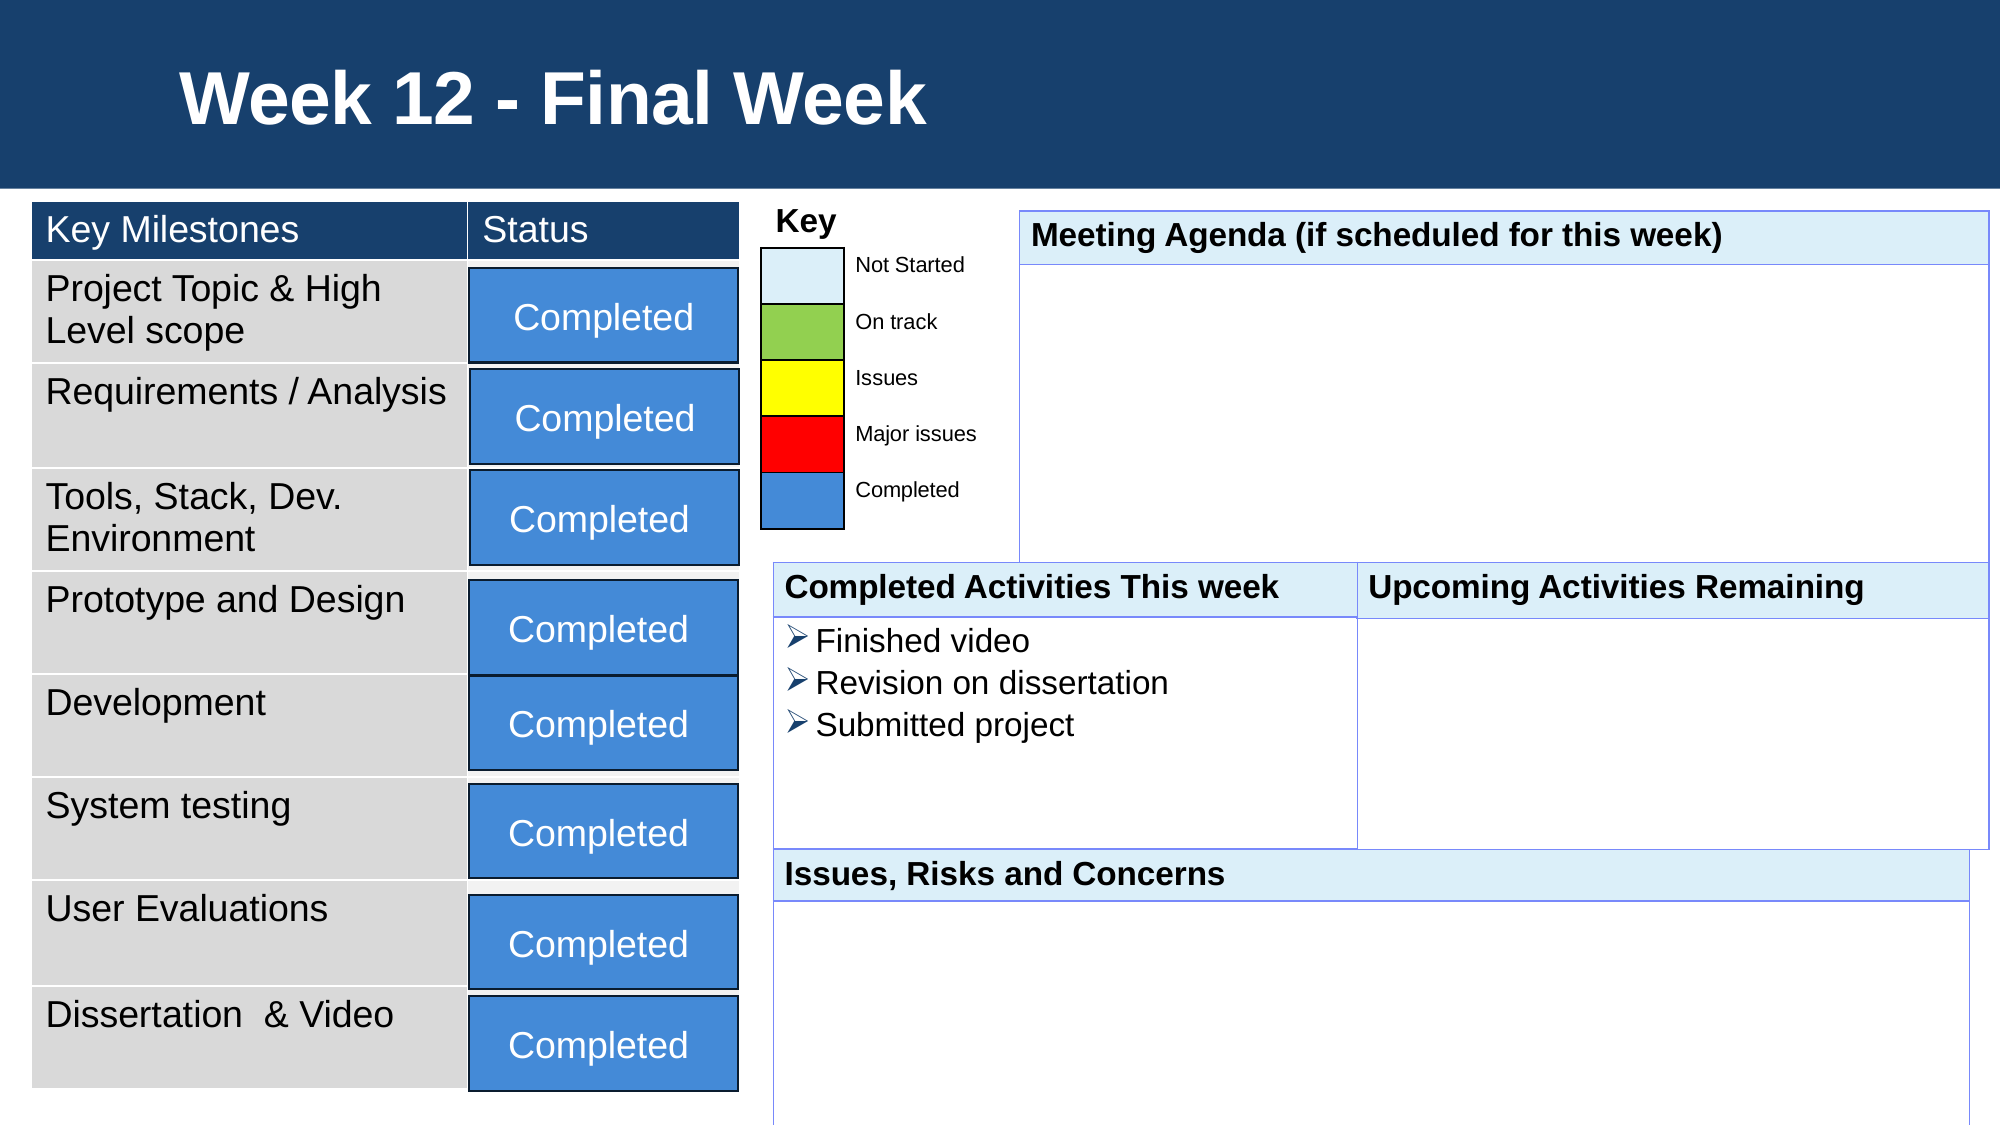

# Week 12 - Final Week
Key
| Key Milestones | Status |
| --- | --- |
| Project Topic & High Level scope |  |
| Requirements / Analysis |  |
| Tools, Stack, Dev. Environment |  |
| Prototype and Design |  |
| Development |  |
| System testing |  |
| User Evaluations |  |
| Dissertation & Video |  |
| Meeting Agenda (if scheduled for this week) |
| --- |
|  |
|  | Not Started |
| --- | --- |
|  | On track |
|  | Issues |
|  | Major issues |
|  | Completed |
Completed
Completed
Completed
| Upcoming Activities Remaining |
| --- |
|  |
| Completed Activities This week |
| --- |
| Finished video Revision on dissertation Submitted project |
Completed
Completed
Completed
| Issues, Risks and Concerns |
| --- |
|  |
Completed
Completed